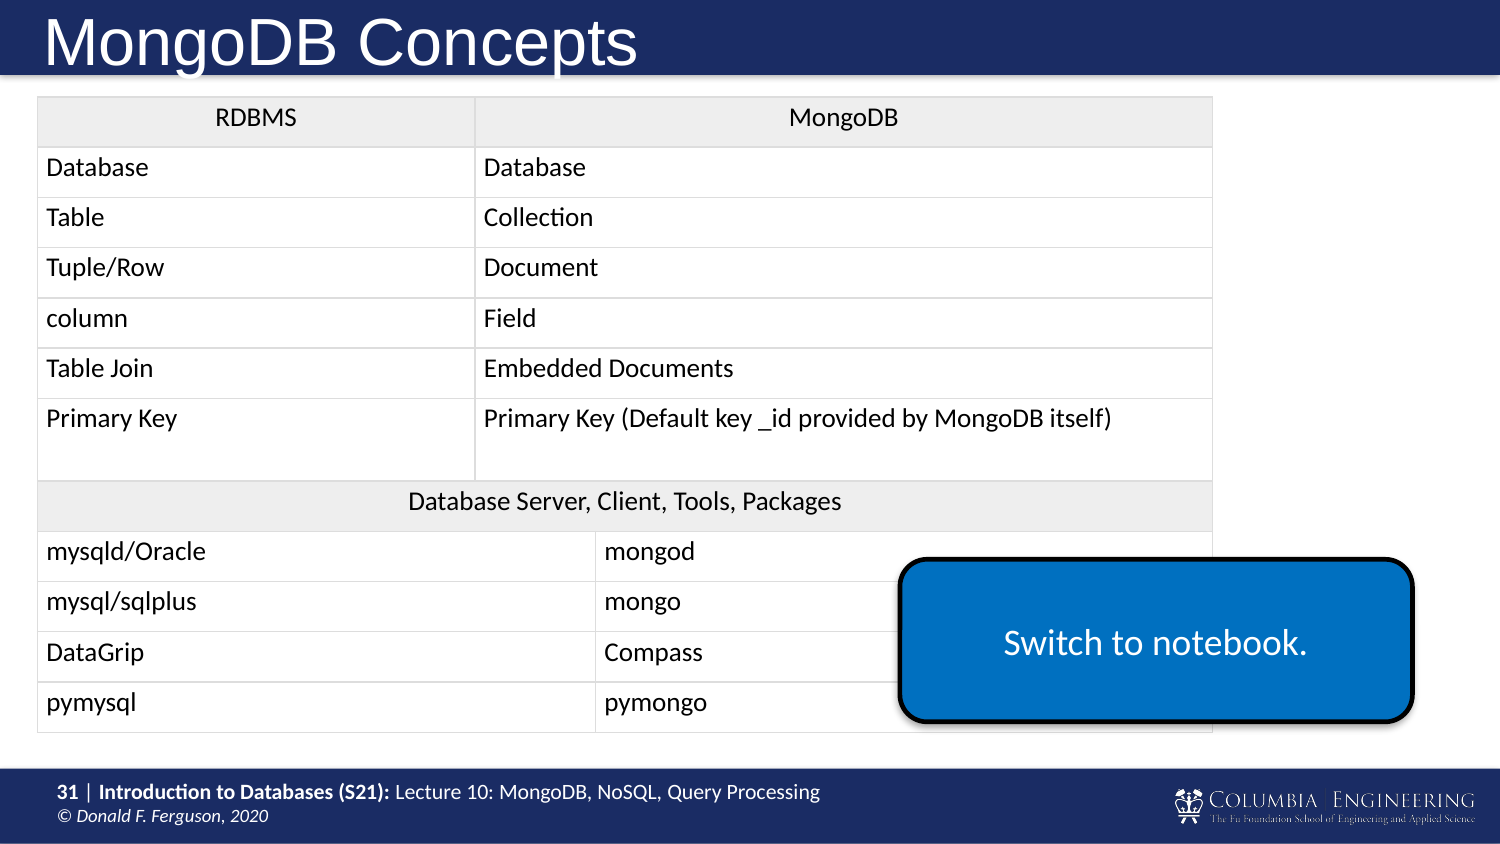

# MongoDB Concepts
| RDBMS | MongoDB | MongoDB |
| --- | --- | --- |
| Database | Database | Database |
| Table | Collection | Collection |
| Tuple/Row | Document | Document |
| column | Field | Field |
| Table Join | Embedded Documents | Embedded Documents |
| Primary Key | Primary Key (Default key \_id provided by MongoDB itself) | Primary Key (Default key \_id provided by MongoDB itself) |
| Database Server, Client, Tools, Packages |  |  |
| mysqld/Oracle |  | mongod |
| mysql/sqlplus |  | mongo |
| DataGrip |  | Compass |
| pymysql |  | pymongo |
Switch to notebook.